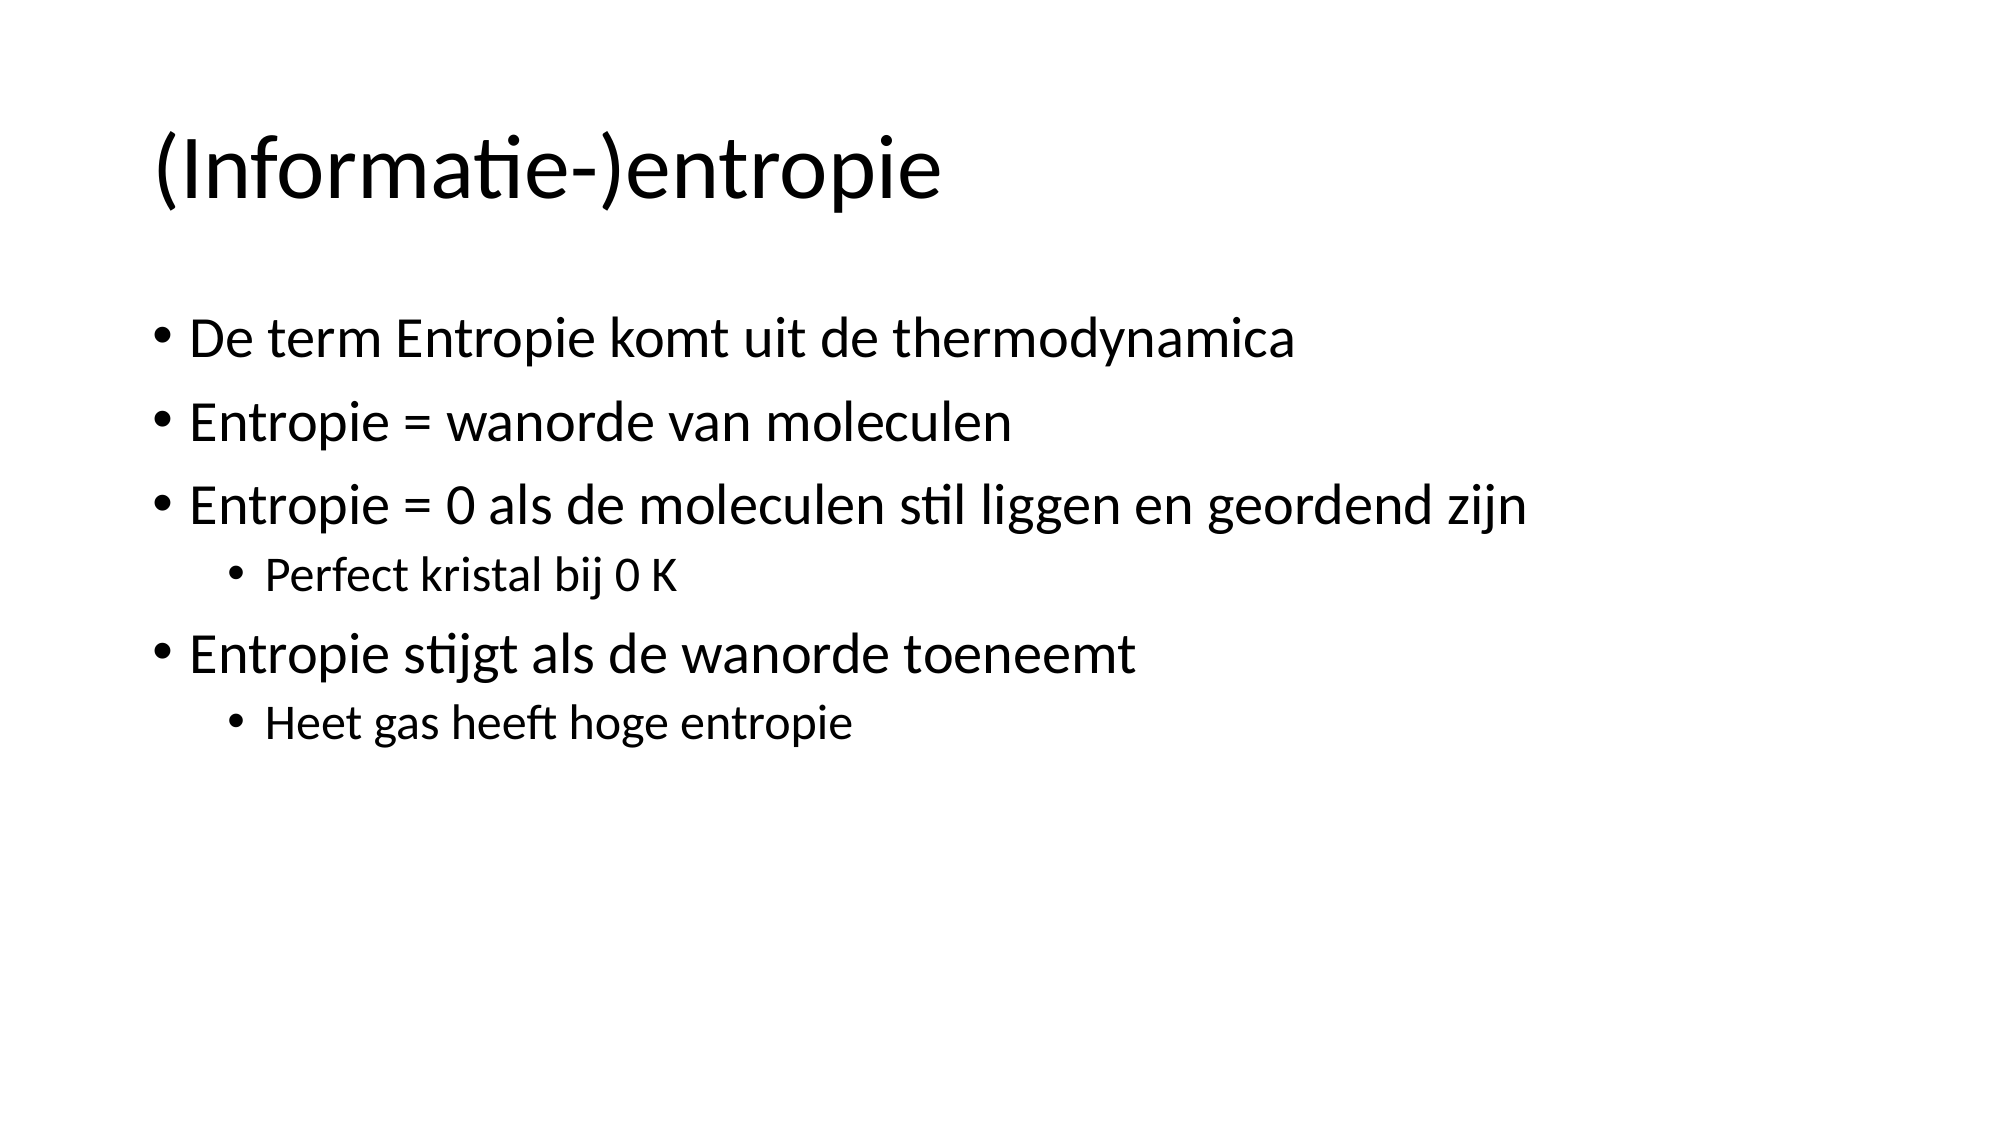

# (Informatie-)entropie
De term Entropie komt uit de thermodynamica
Entropie = wanorde van moleculen
Entropie = 0 als de moleculen stil liggen en geordend zijn
Perfect kristal bij 0 K
Entropie stijgt als de wanorde toeneemt
Heet gas heeft hoge entropie